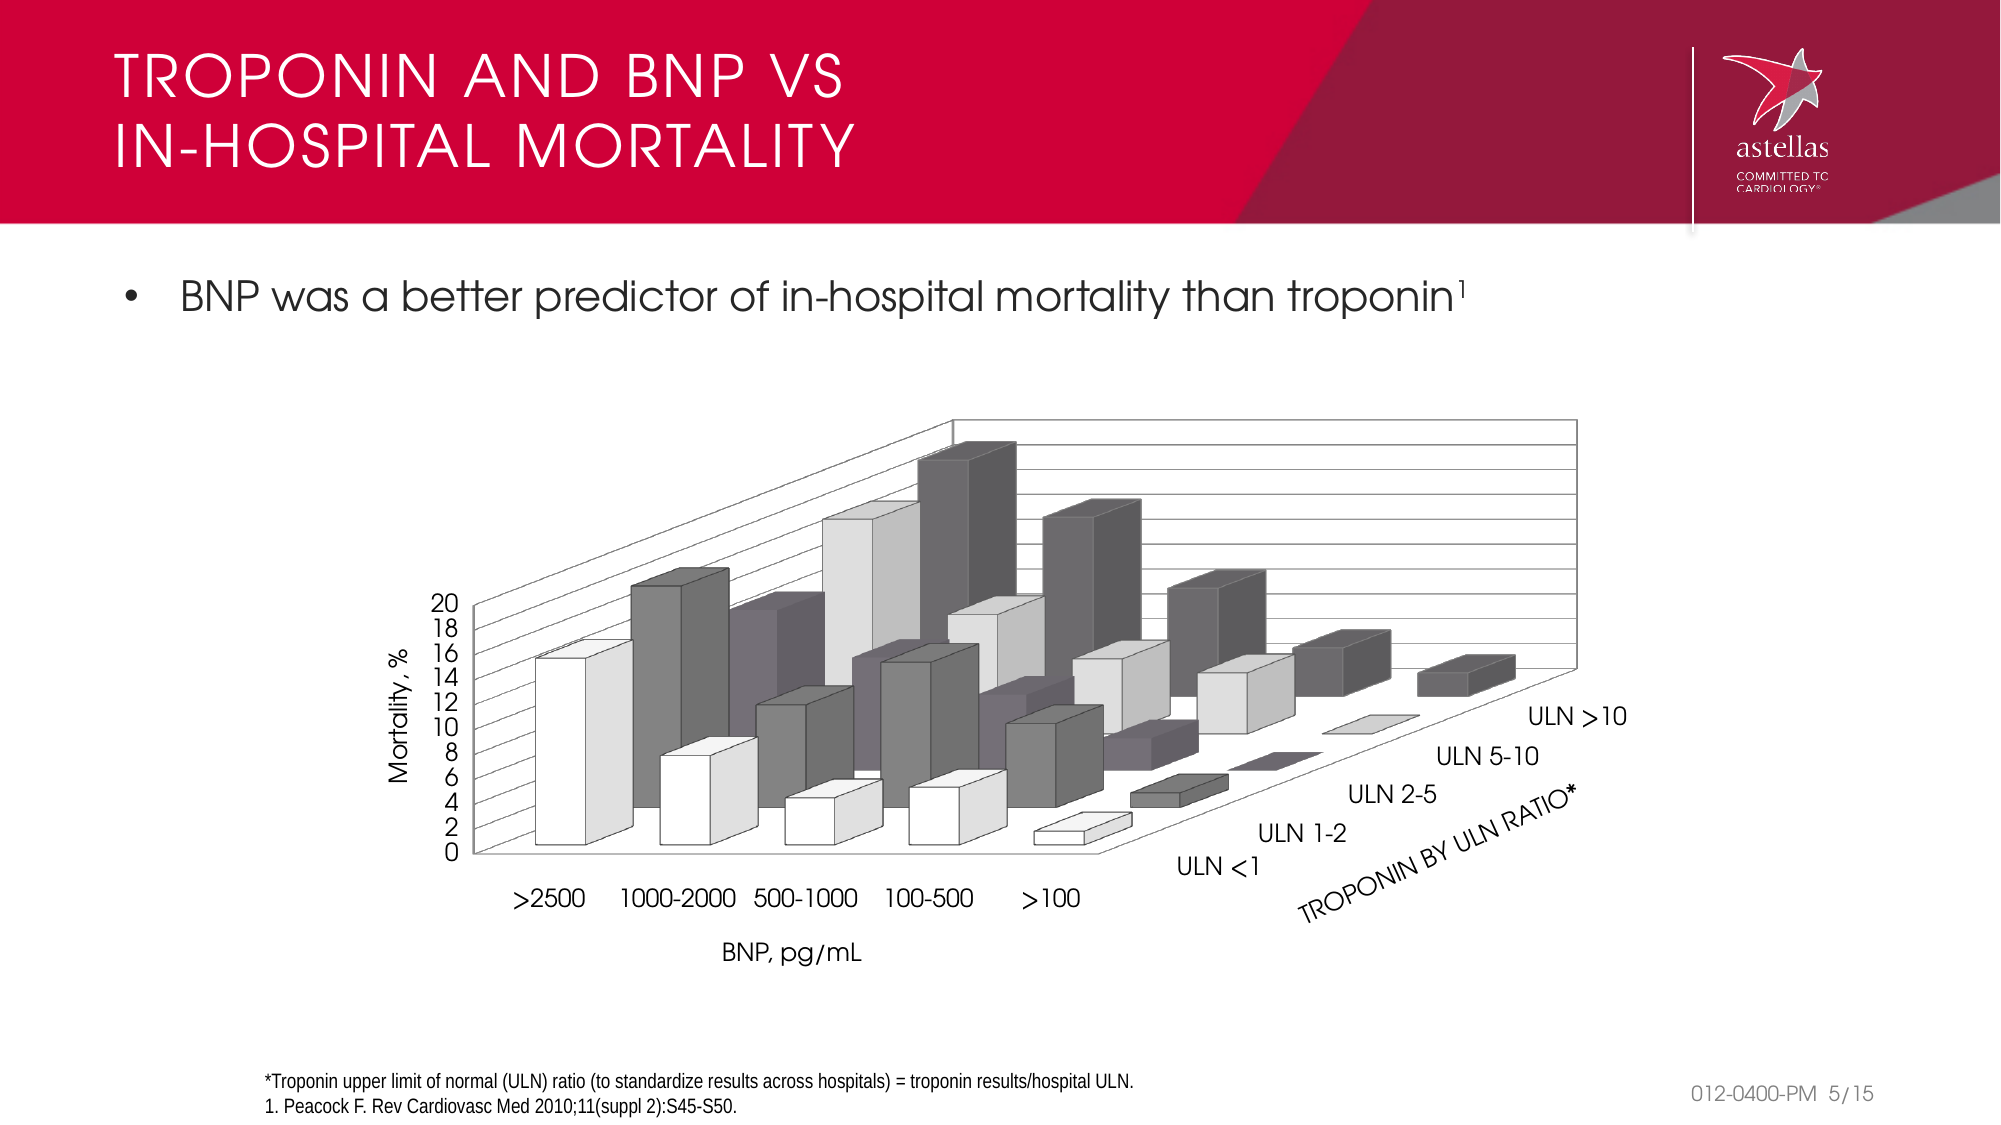

# Troponin and BNP vs in-hospital mortality
BNP was a better predictor of in-hospital mortality than troponin1

[unsupported chart]

ULN >10
ULN 5-10
ULN 2-5
ULN 1-2
TROPONIN BY ULN RATIO*
ULN <1
>2500
1000-2000
500-1000
100-500
>100
BNP, pg/mL
*Troponin upper limit of normal (ULN) ratio (to standardize results across hospitals) = troponin results/hospital ULN.
1. Peacock F. Rev Cardiovasc Med 2010;11(suppl 2):S45-S50.